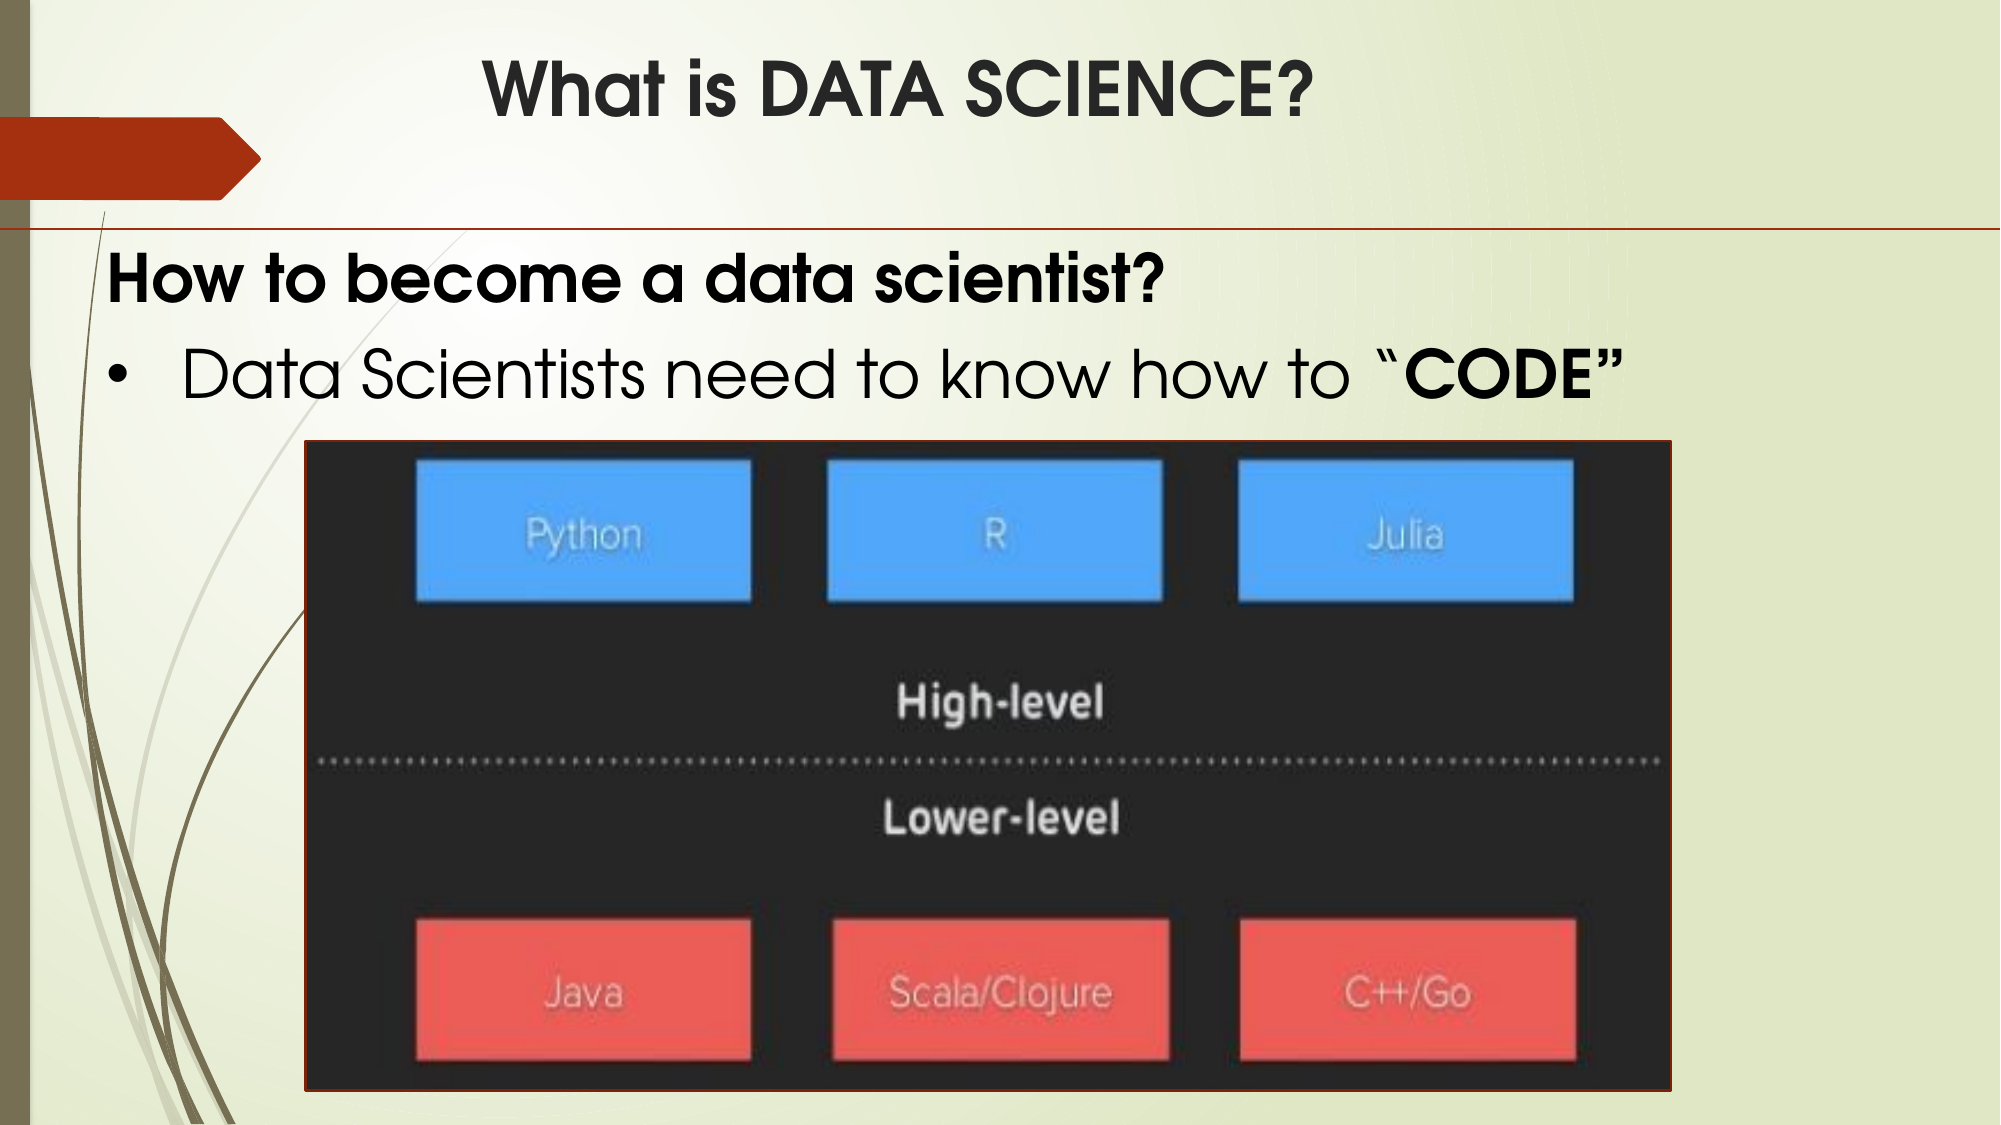

# What is DATA SCIENCE?
How to become a data scientist?
Data Scientists need to know how to “CODE”